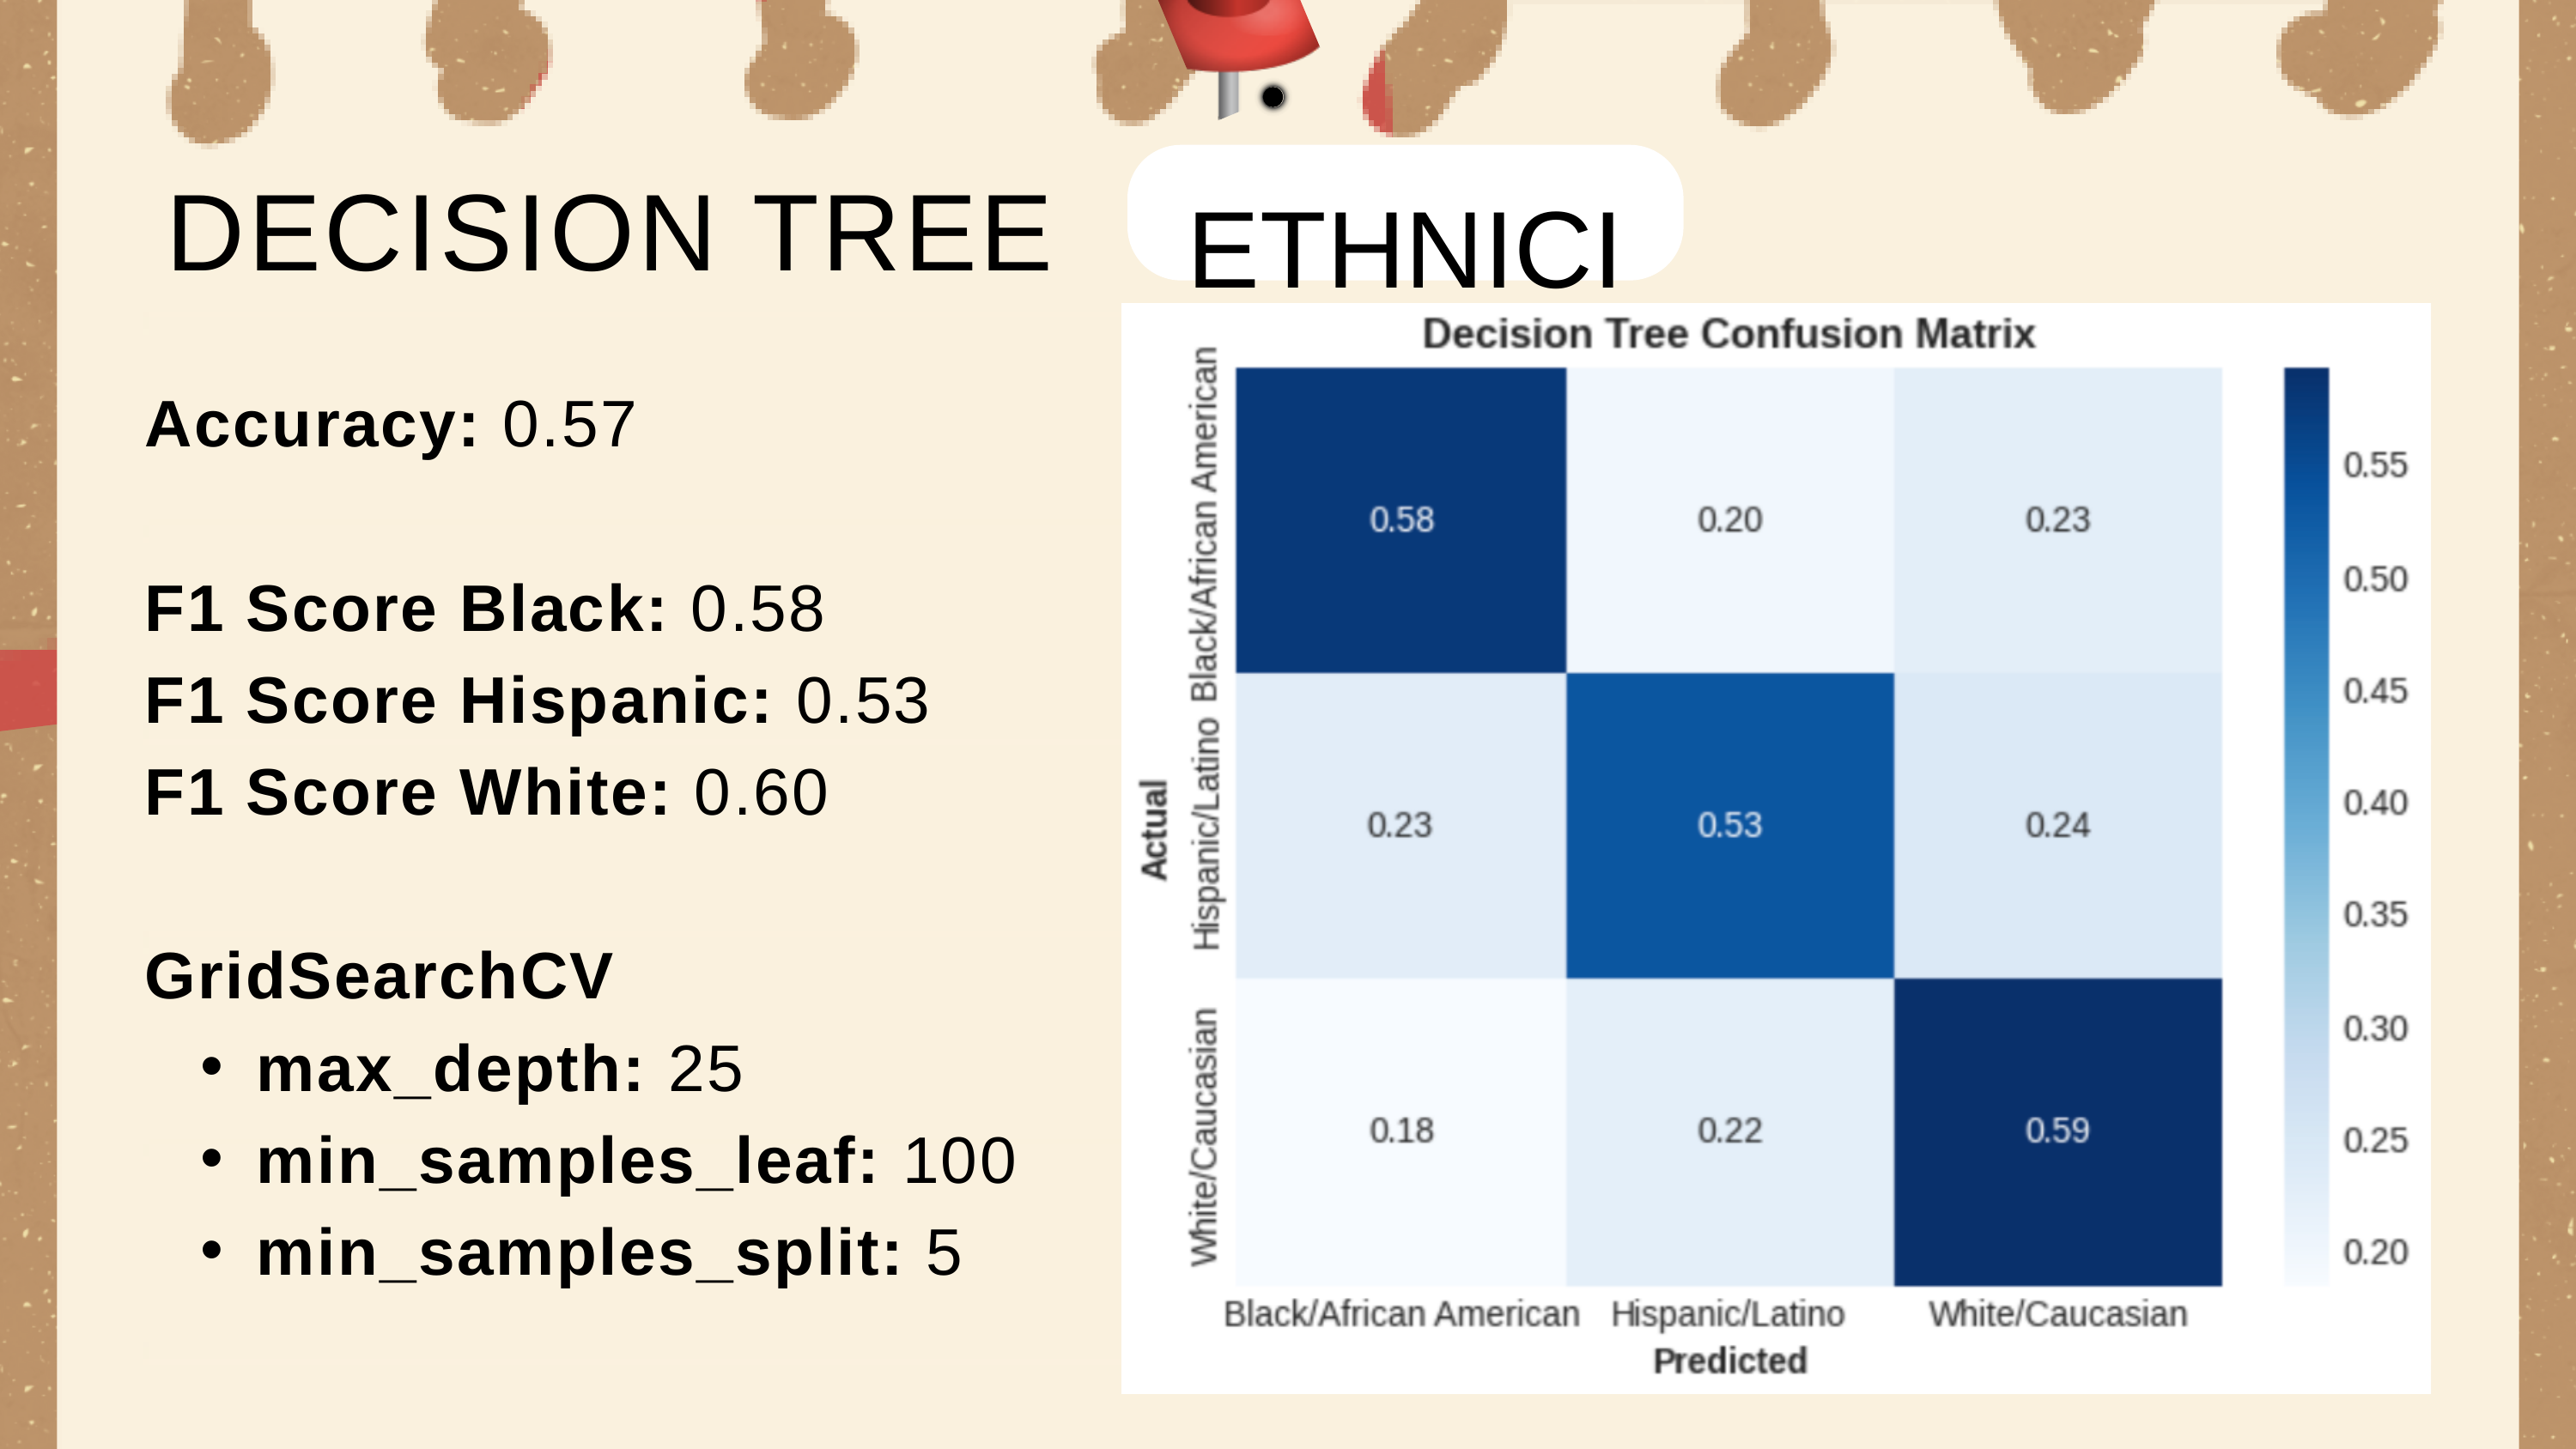

DECISION TREE

ETHNICITY

Accuracy: 0.57

F1 Score Black: 0.58
F1 Score Hispanic: 0.53
F1 Score White: 0.60

GridSearchCV
max_depth: 25
min_samples_leaf: 100
min_samples_split: 5